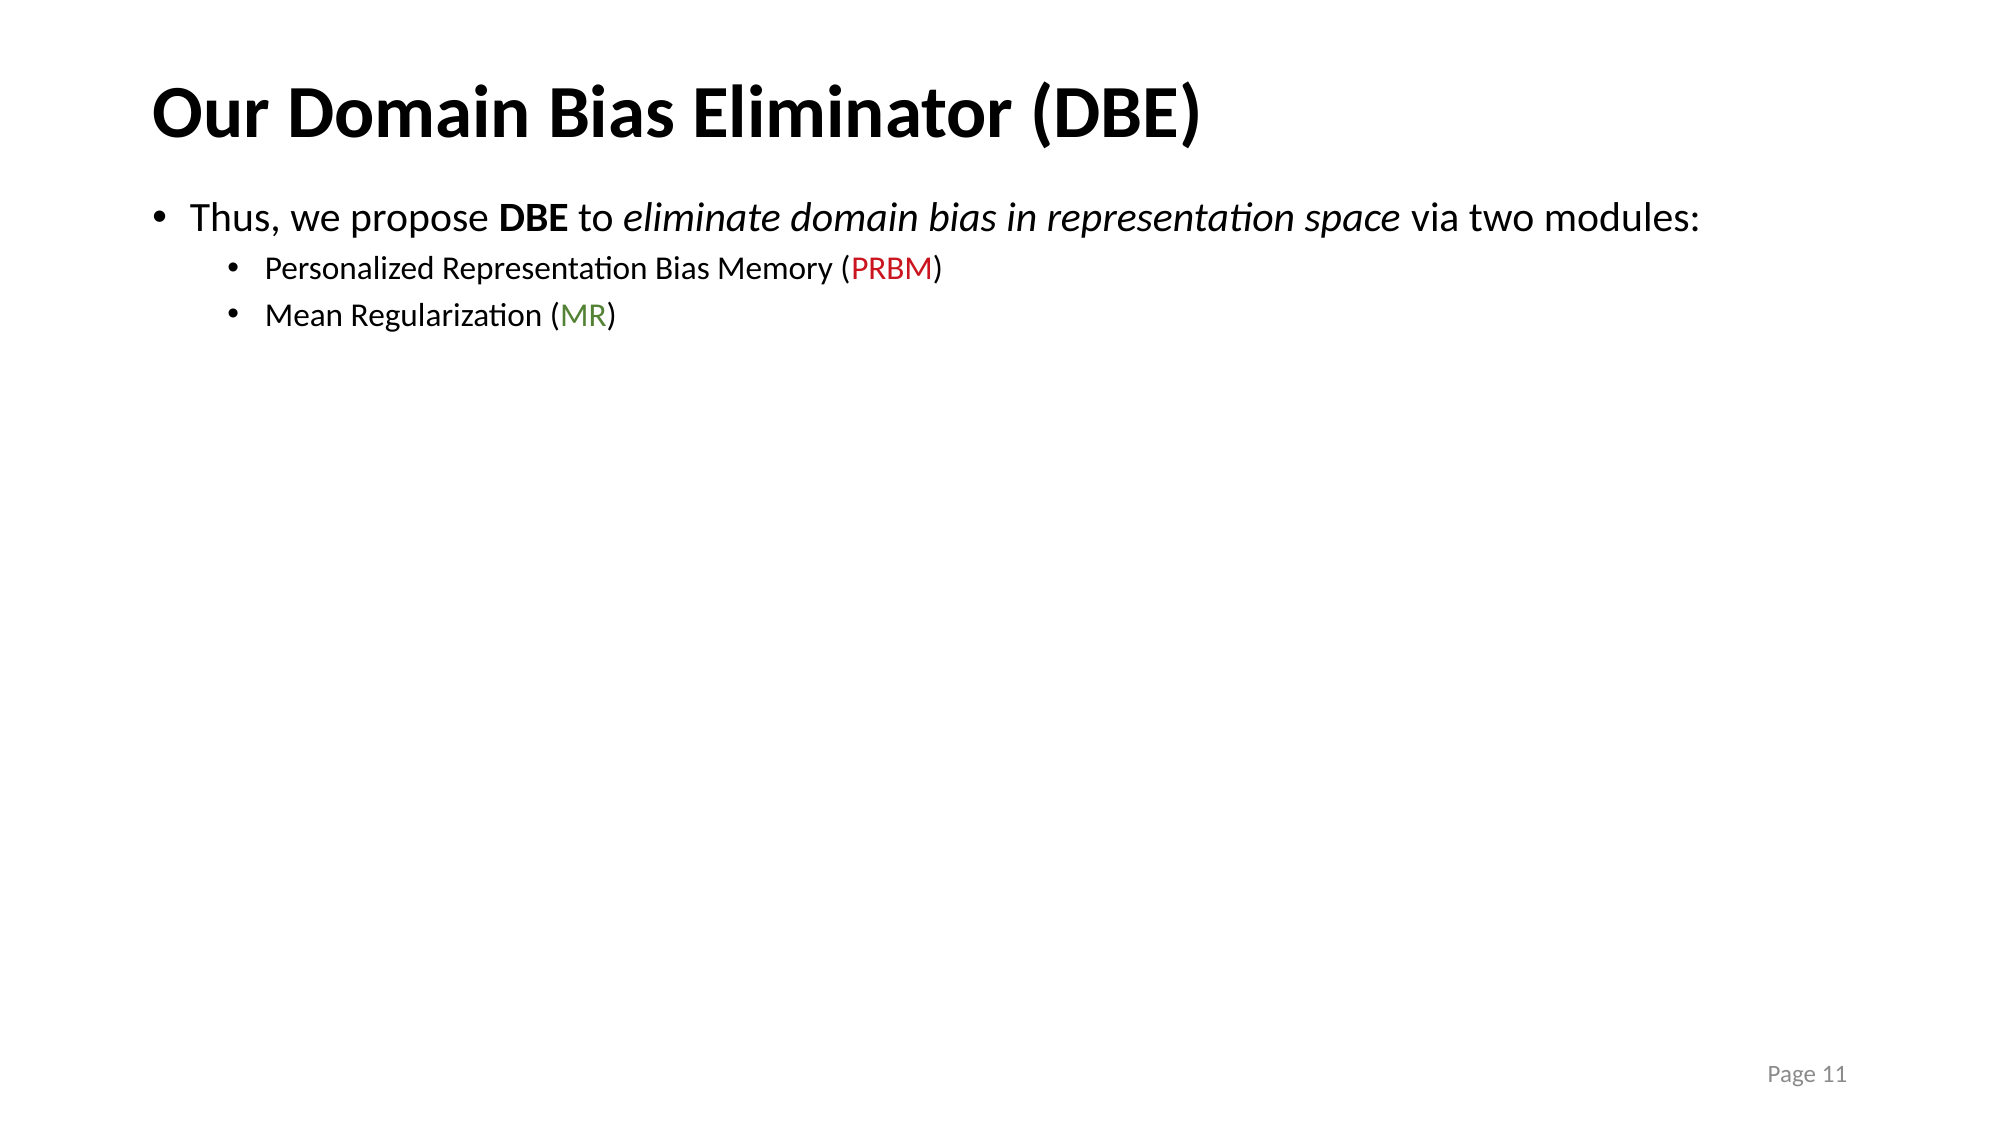

# Our Domain Bias Eliminator (DBE)
Thus, we propose DBE to eliminate domain bias in representation space via two modules:
Personalized Representation Bias Memory (PRBM)
Mean Regularization (MR)

Page 11